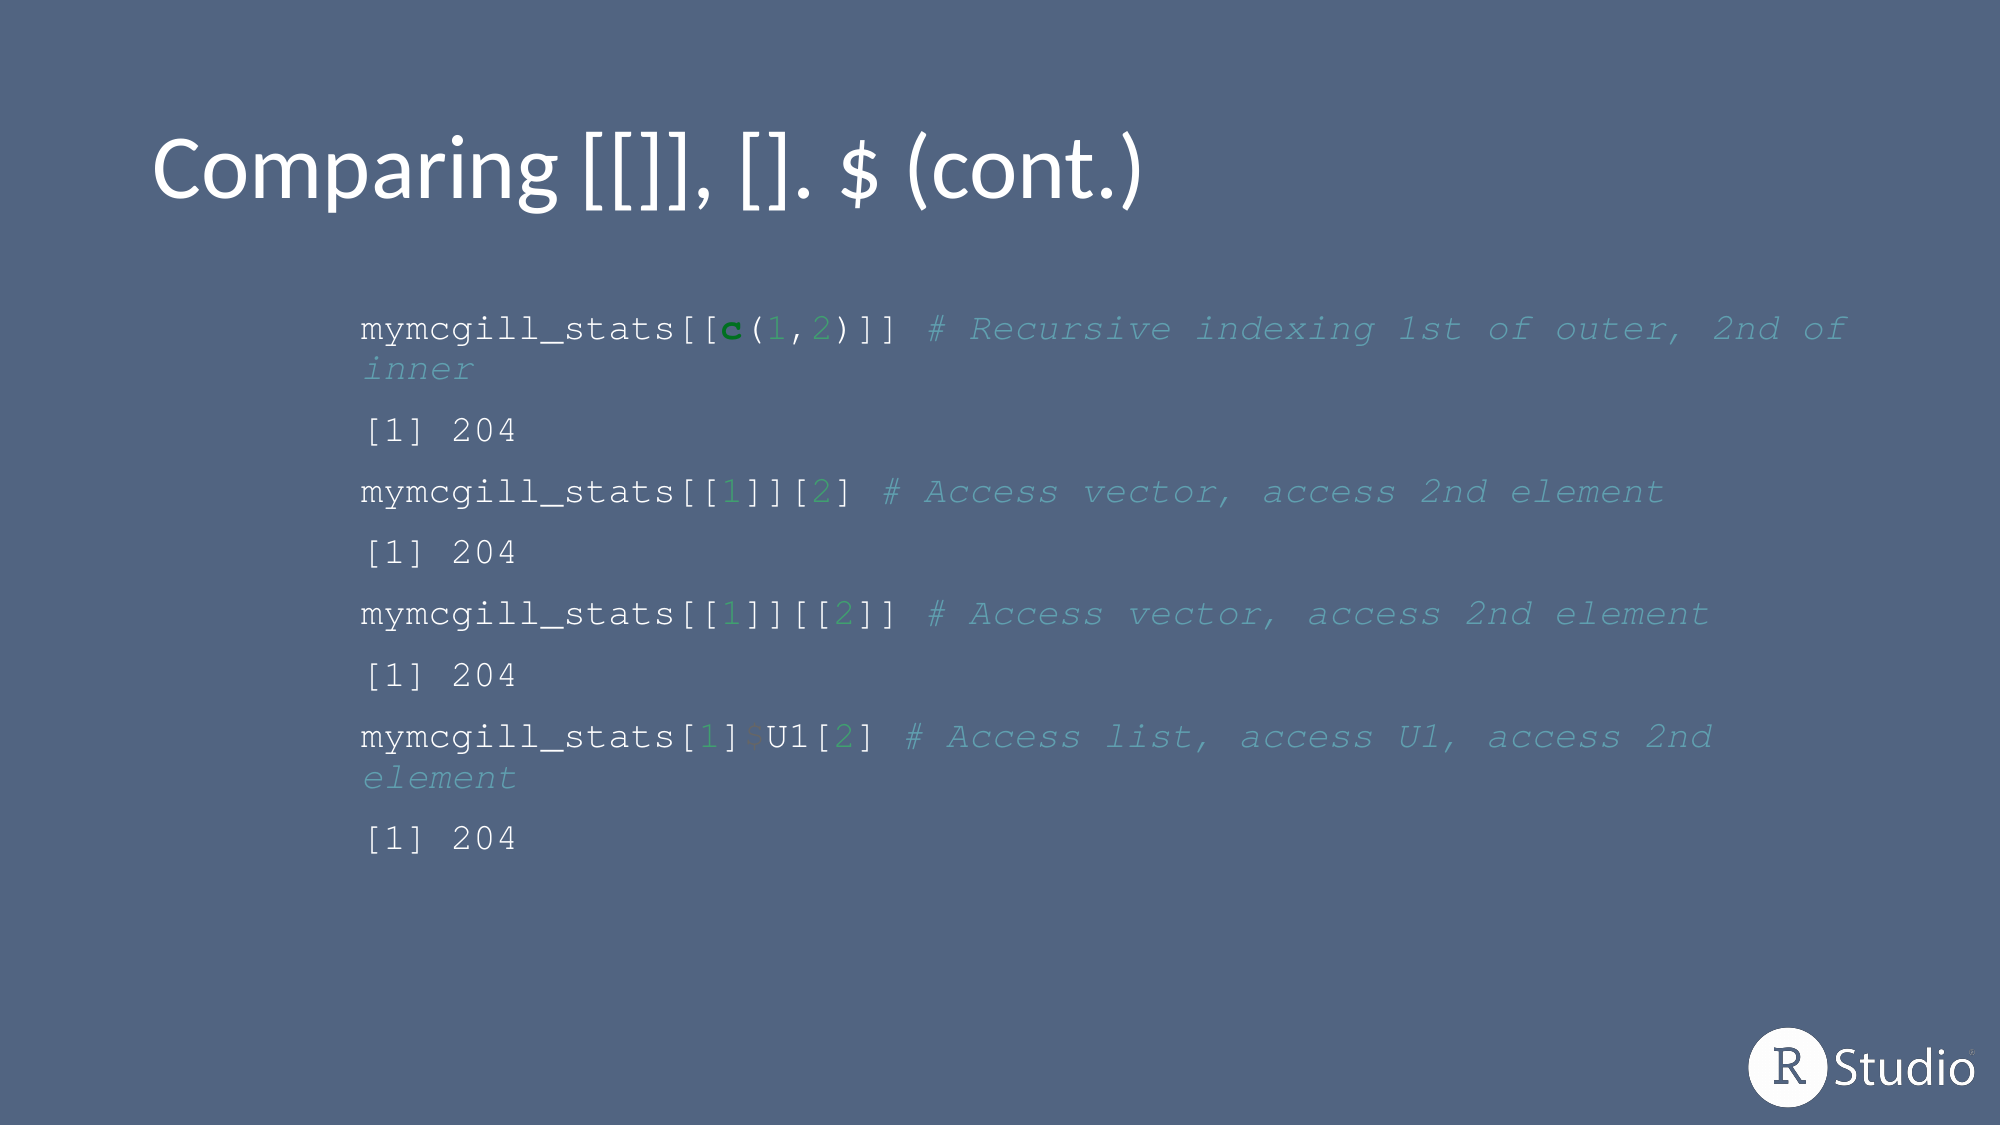

# Comparing [[]], []. $ (cont.)
mymcgill_stats[[c(1,2)]] # Recursive indexing 1st of outer, 2nd of inner
[1] 204
mymcgill_stats[[1]][2] # Access vector, access 2nd element
[1] 204
mymcgill_stats[[1]][[2]] # Access vector, access 2nd element
[1] 204
mymcgill_stats[1]$U1[2] # Access list, access U1, access 2nd element
[1] 204